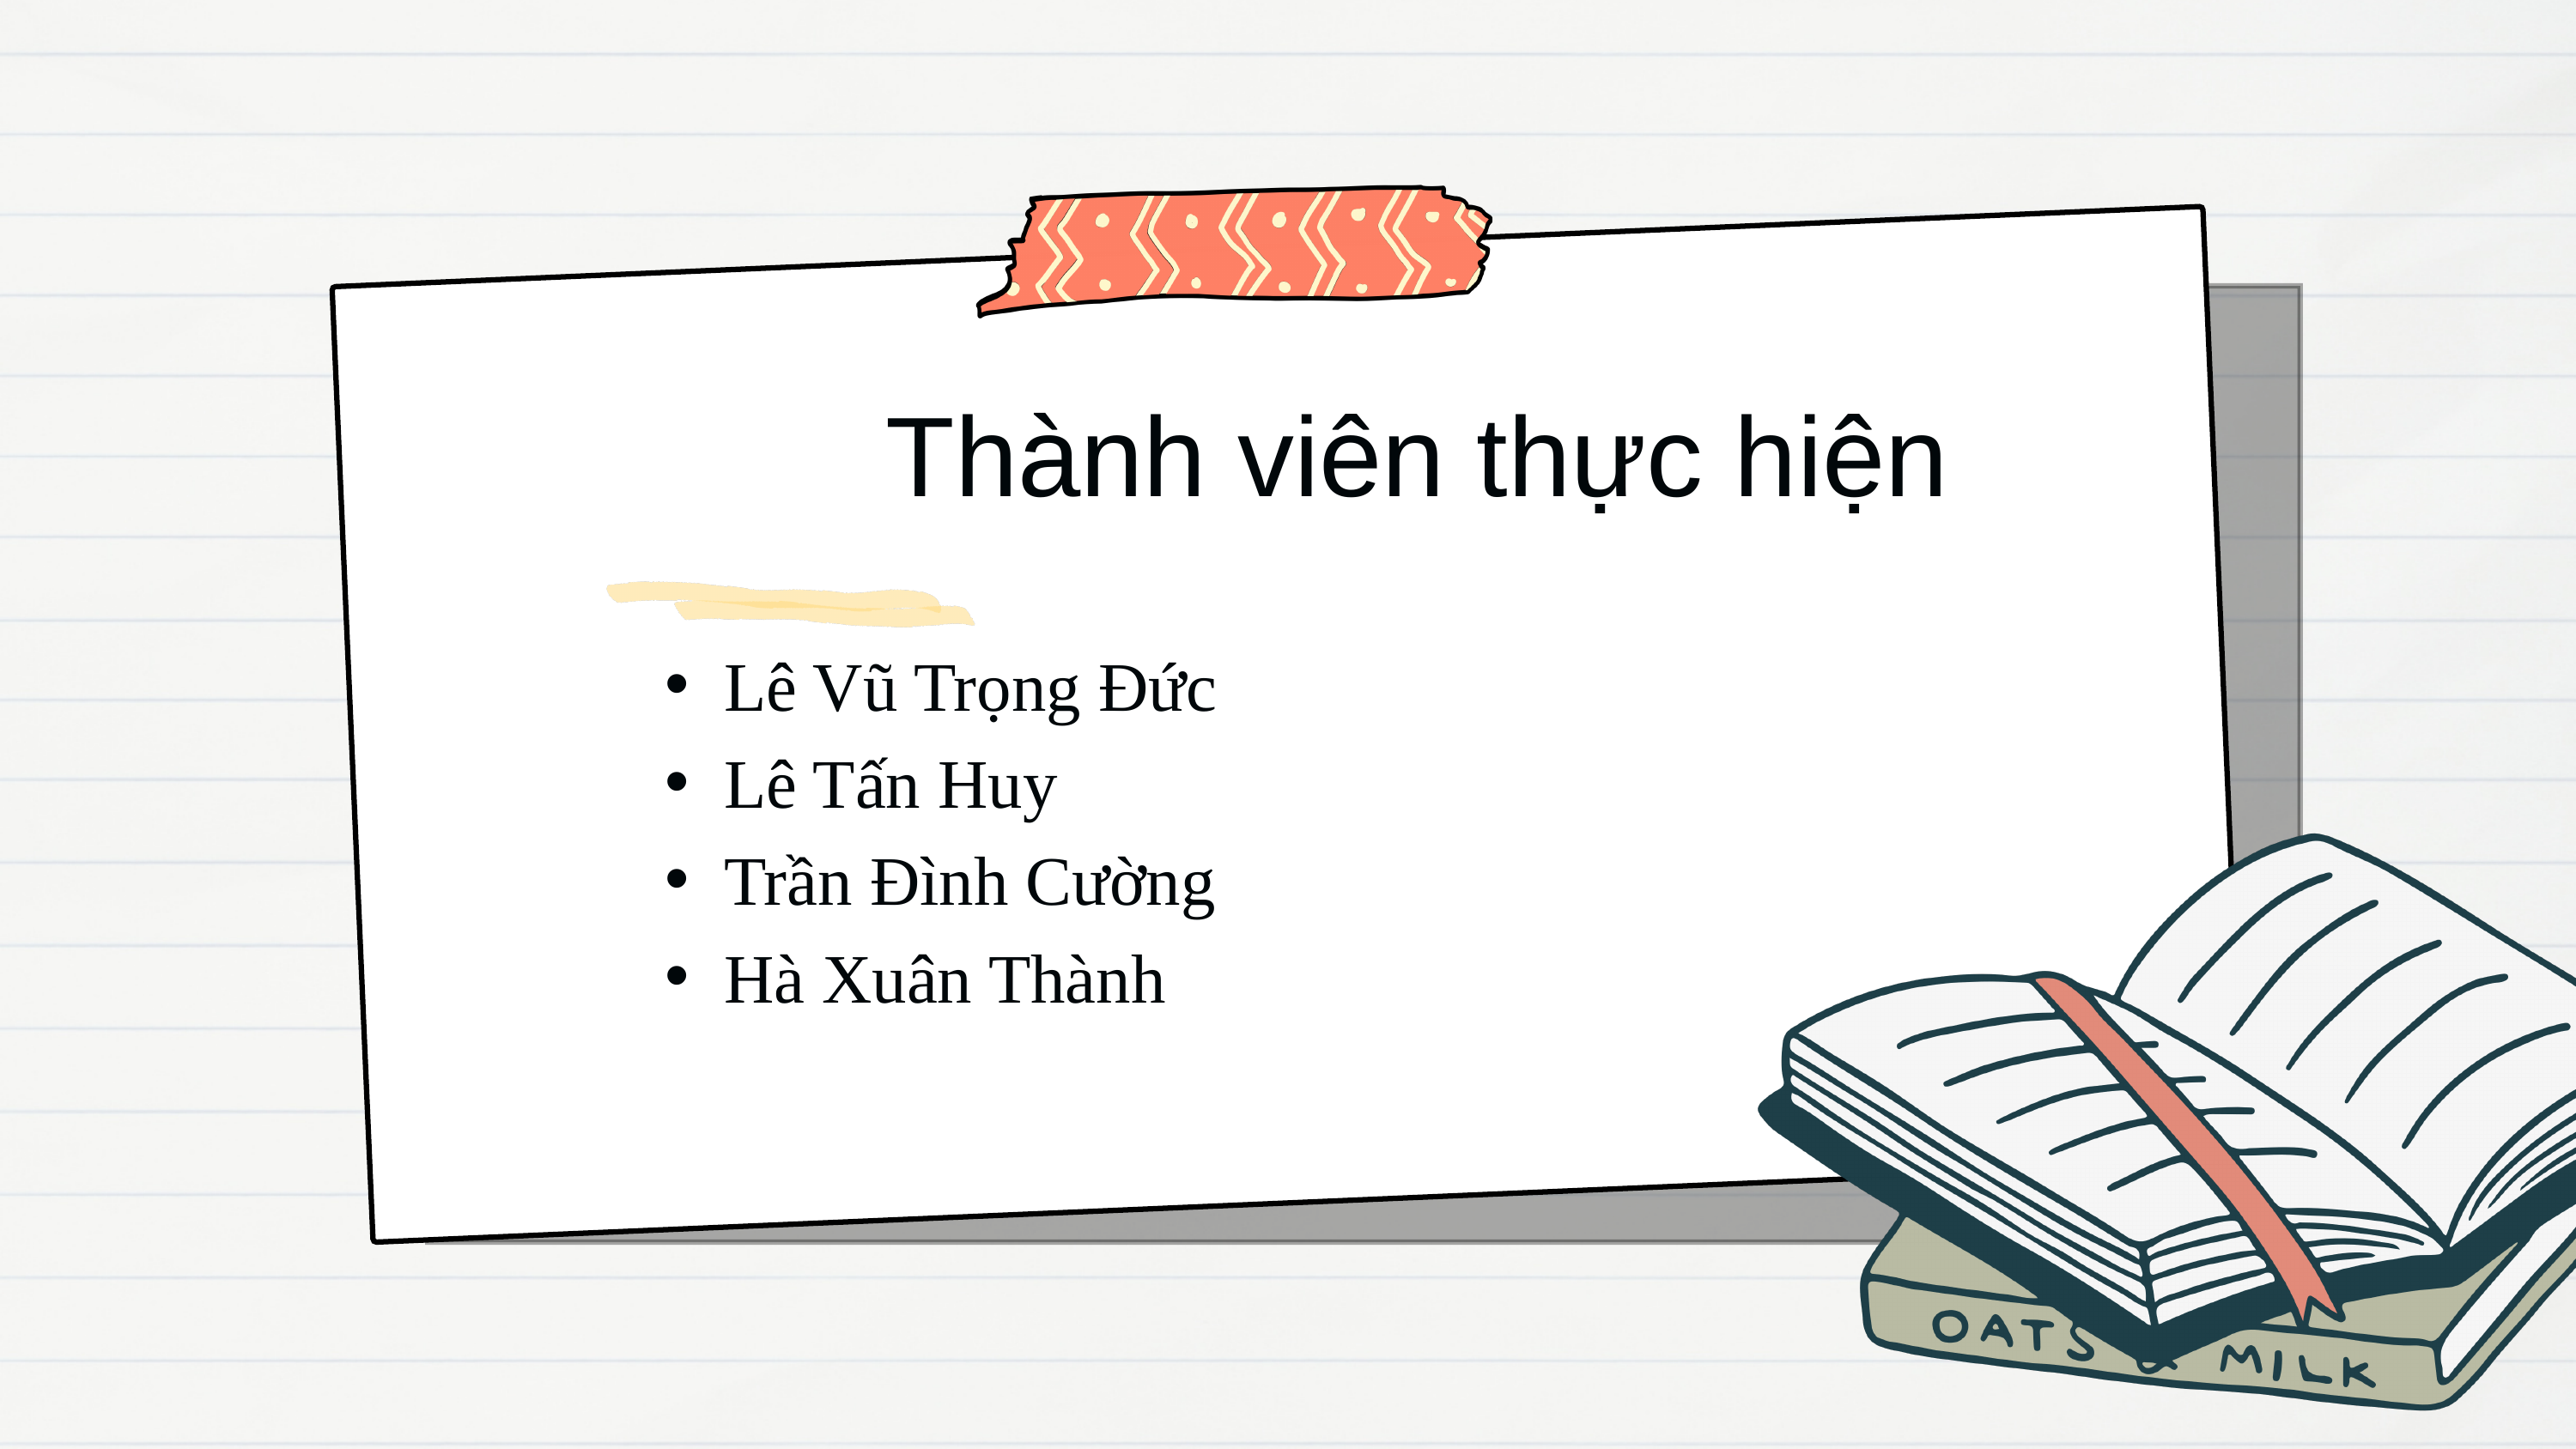

Thành viên thực hiện

Lê Vũ Trọng Đức
Lê Tấn Huy
Trần Đình Cường
Hà Xuân Thành